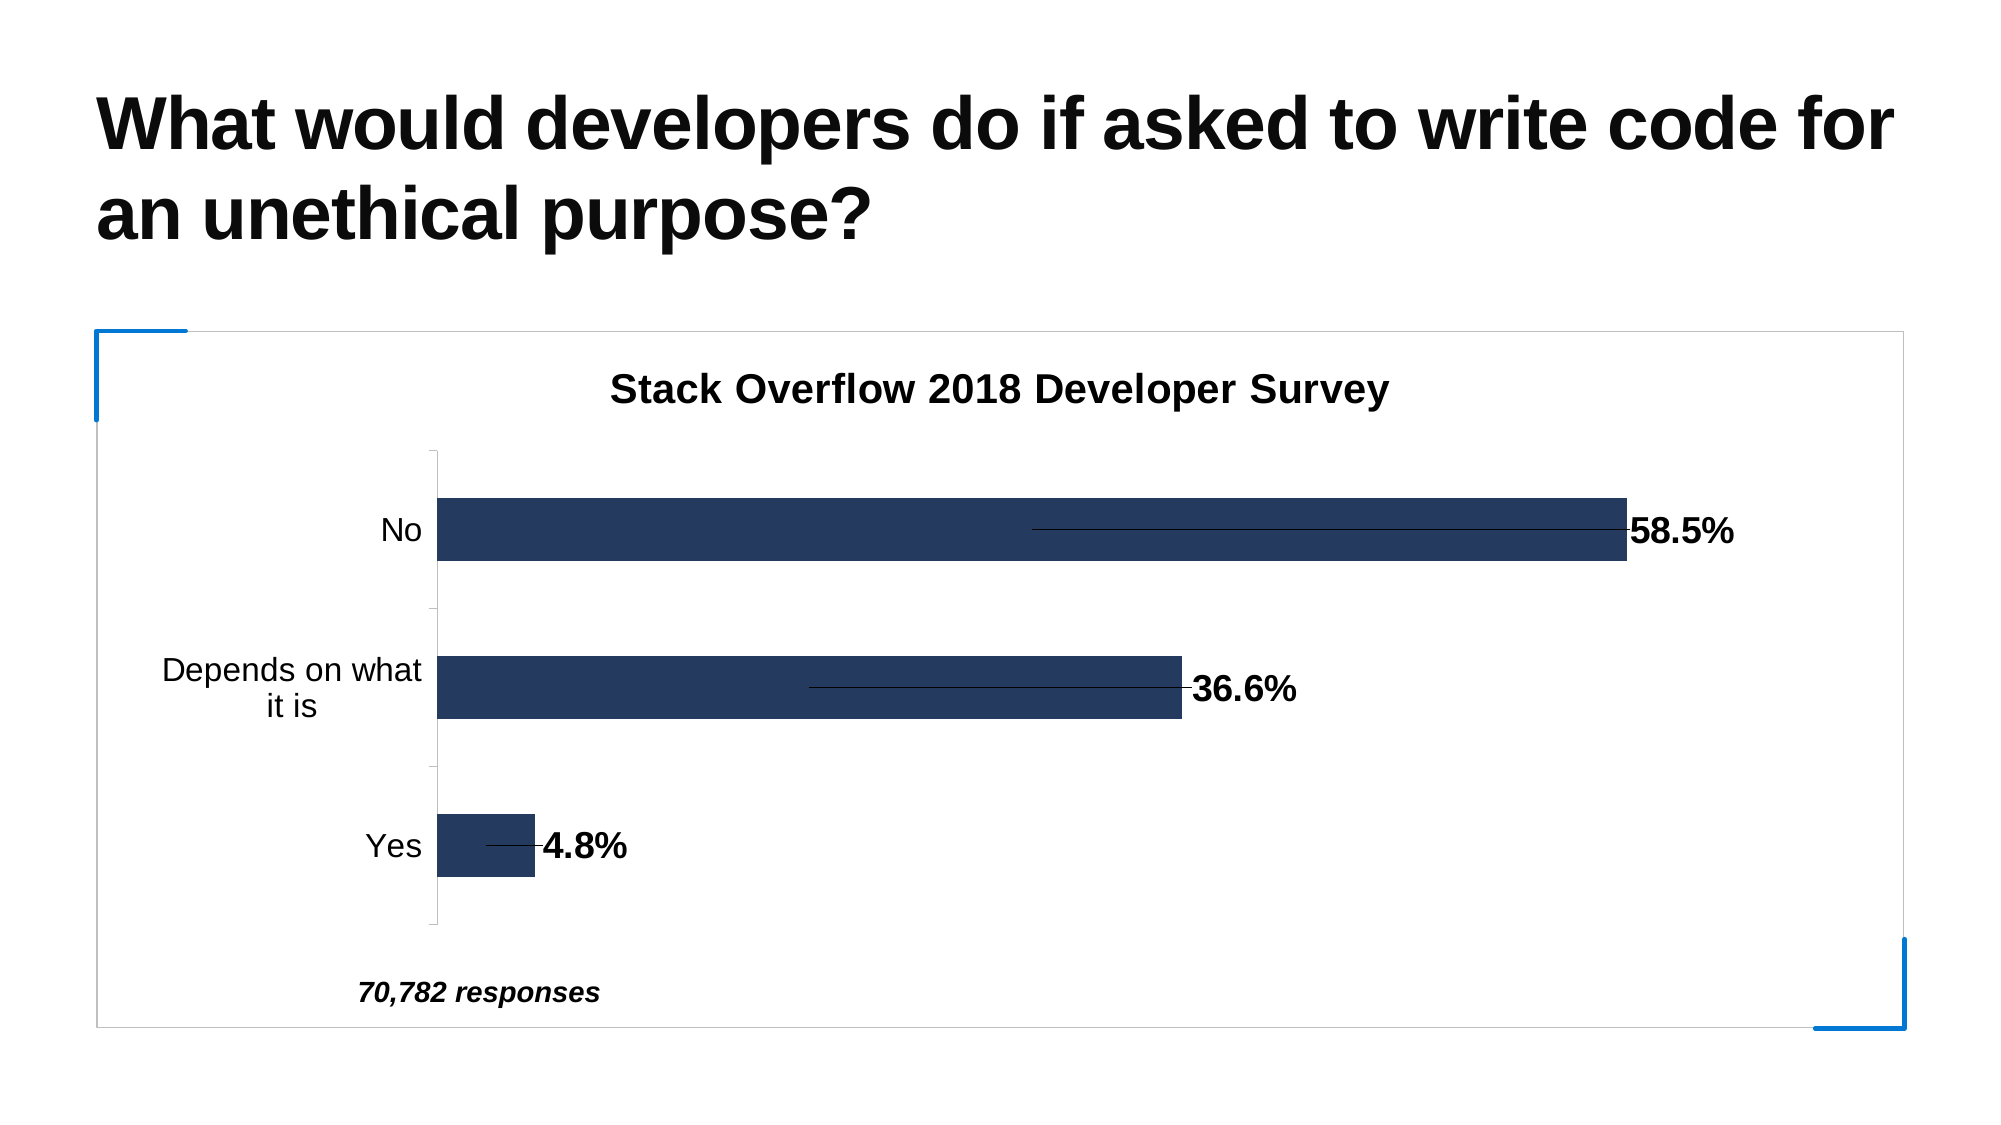

# What would developers do if asked to write code for an unethical purpose?

### Chart: Stack Overflow 2018 Developer Survey

| Category | Series 1 |
|---|---|
| Yes | 0.048 |
| Depends on what
it is | 0.366 |
| No | 0.585 |

70,782 responses